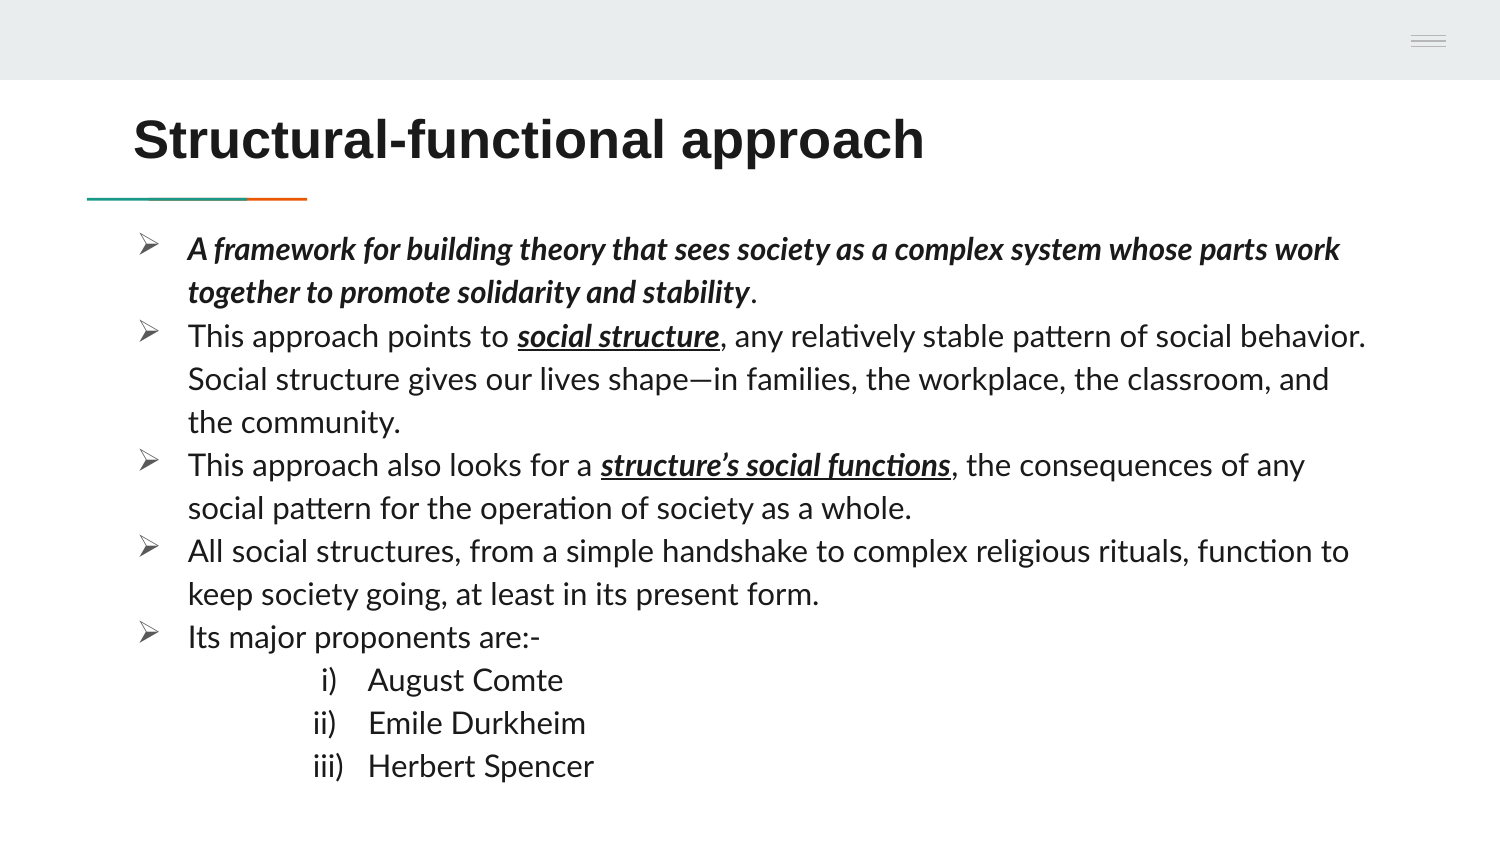

# Structural-functional approach
A framework for building theory that sees society as a complex system whose parts work together to promote solidarity and stability.
This approach points to social structure, any relatively stable pattern of social behavior. Social structure gives our lives shape—in families, the workplace, the classroom, and the community.
This approach also looks for a structure’s social functions, the consequences of any social pattern for the operation of society as a whole.
All social structures, from a simple handshake to complex religious rituals, function to keep society going, at least in its present form.
Its major proponents are:-
                       i)    August Comte
                      ii)    Emile Durkheim
                      iii)   Herbert Spencer